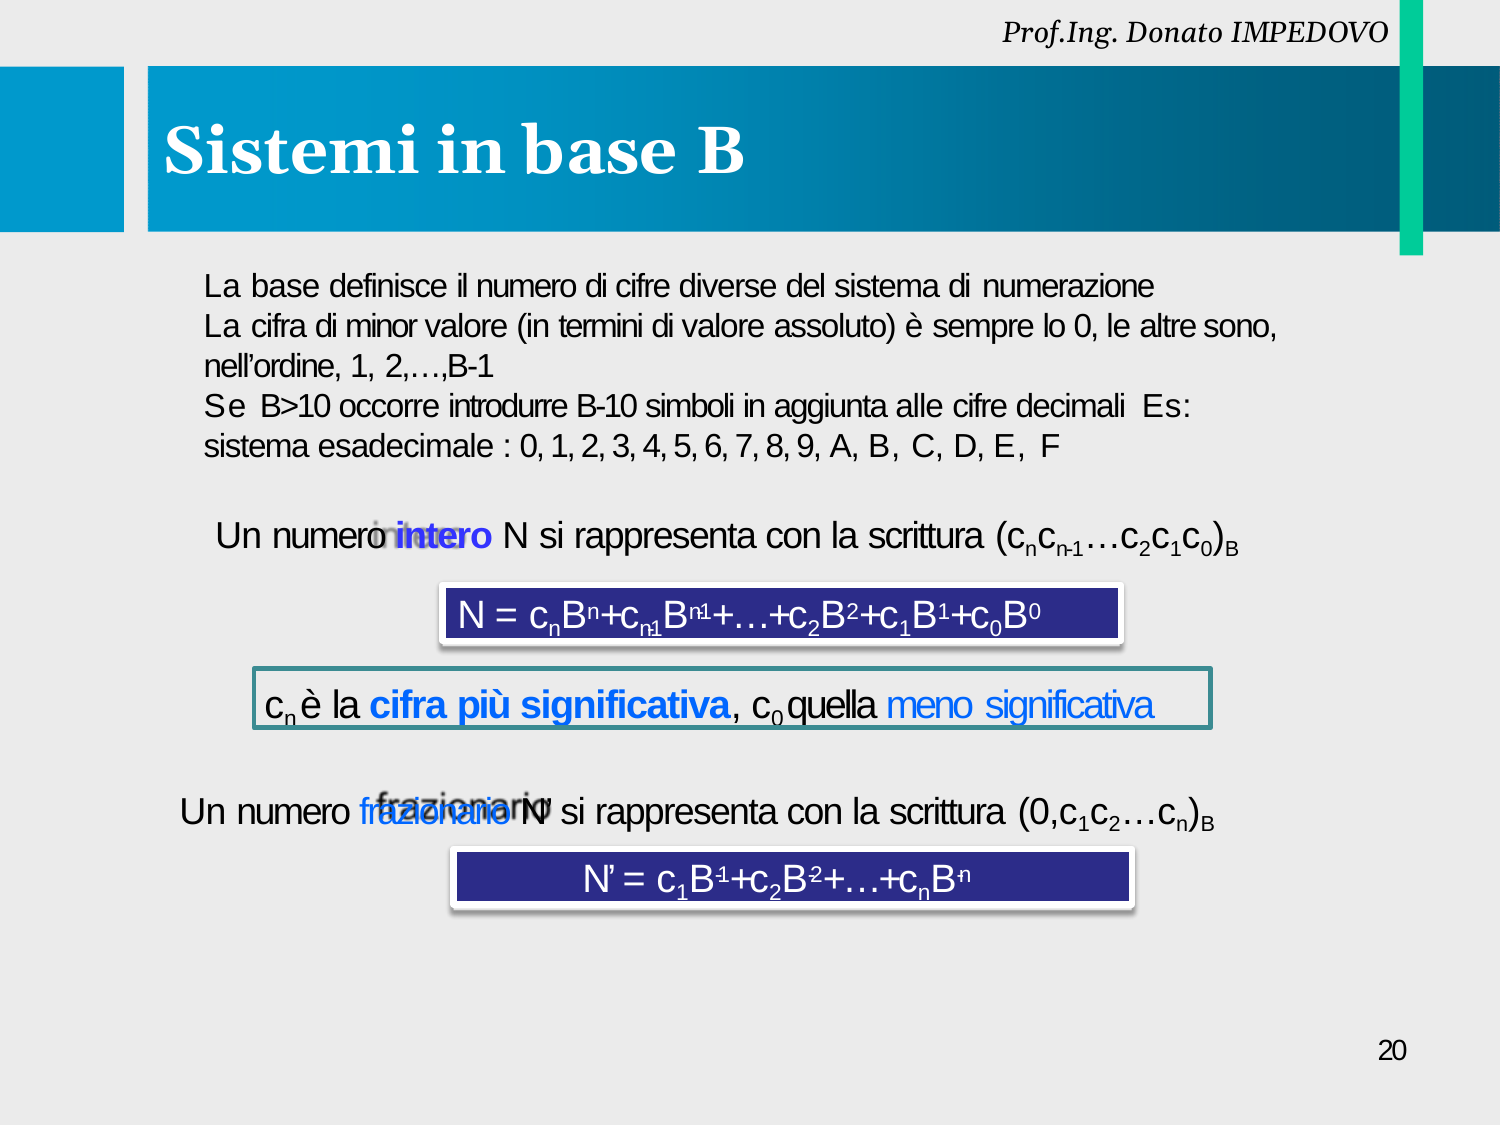

Prof.Ing. Donato IMPEDOVO
# Sistemi in base B

La base definisce il numero di cifre diverse del sistema di numerazione
La cifra di minor valore (in termini di valore assoluto) è sempre lo 0, le altre sono,  nell’ordine, 1, 2,…,B-1
Se B>10 occorre introdurre B-10 simboli in aggiunta alle cifre decimali  Es: sistema esadecimale : 0, 1, 2, 3, 4, 5, 6, 7, 8, 9, A, B, C, D, E, F

Un numero intero N si rappresenta con la scrittura (cncn-1…c2c1c0)B

N = cnBn+cn-1Bn-1+…+c2B2+c1B1+c0B0

cn è la cifra più significativa, c0 quella meno significativa

Un numero frazionario N’ si rappresenta con la scrittura (0,c1c2…cn)B

N’ = c1B-1+c2B-2+…+cnB-n
20